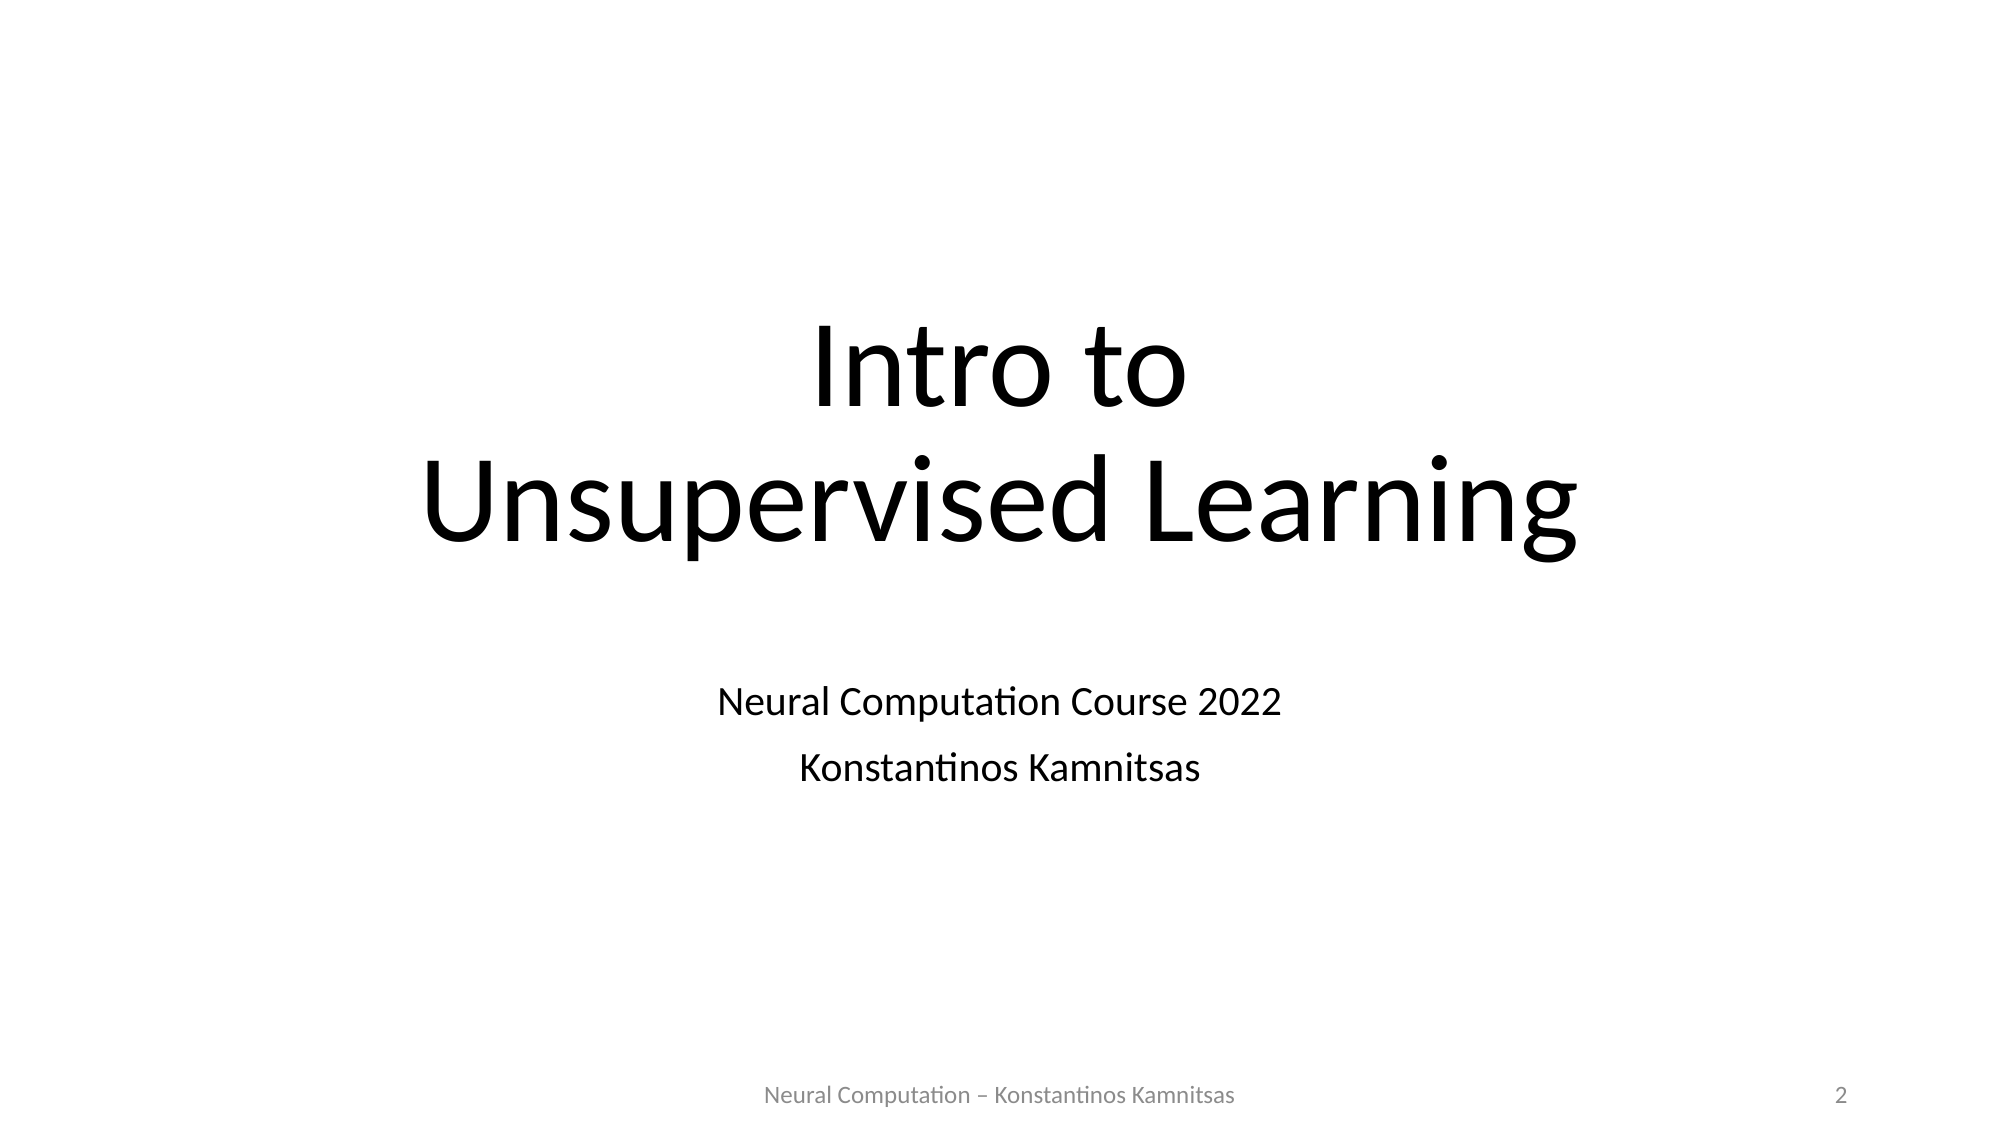

# Intro to Unsupervised Learning

Neural Computation Course 2022
Konstantinos Kamnitsas
Neural Computation – Konstantinos Kamnitsas
2